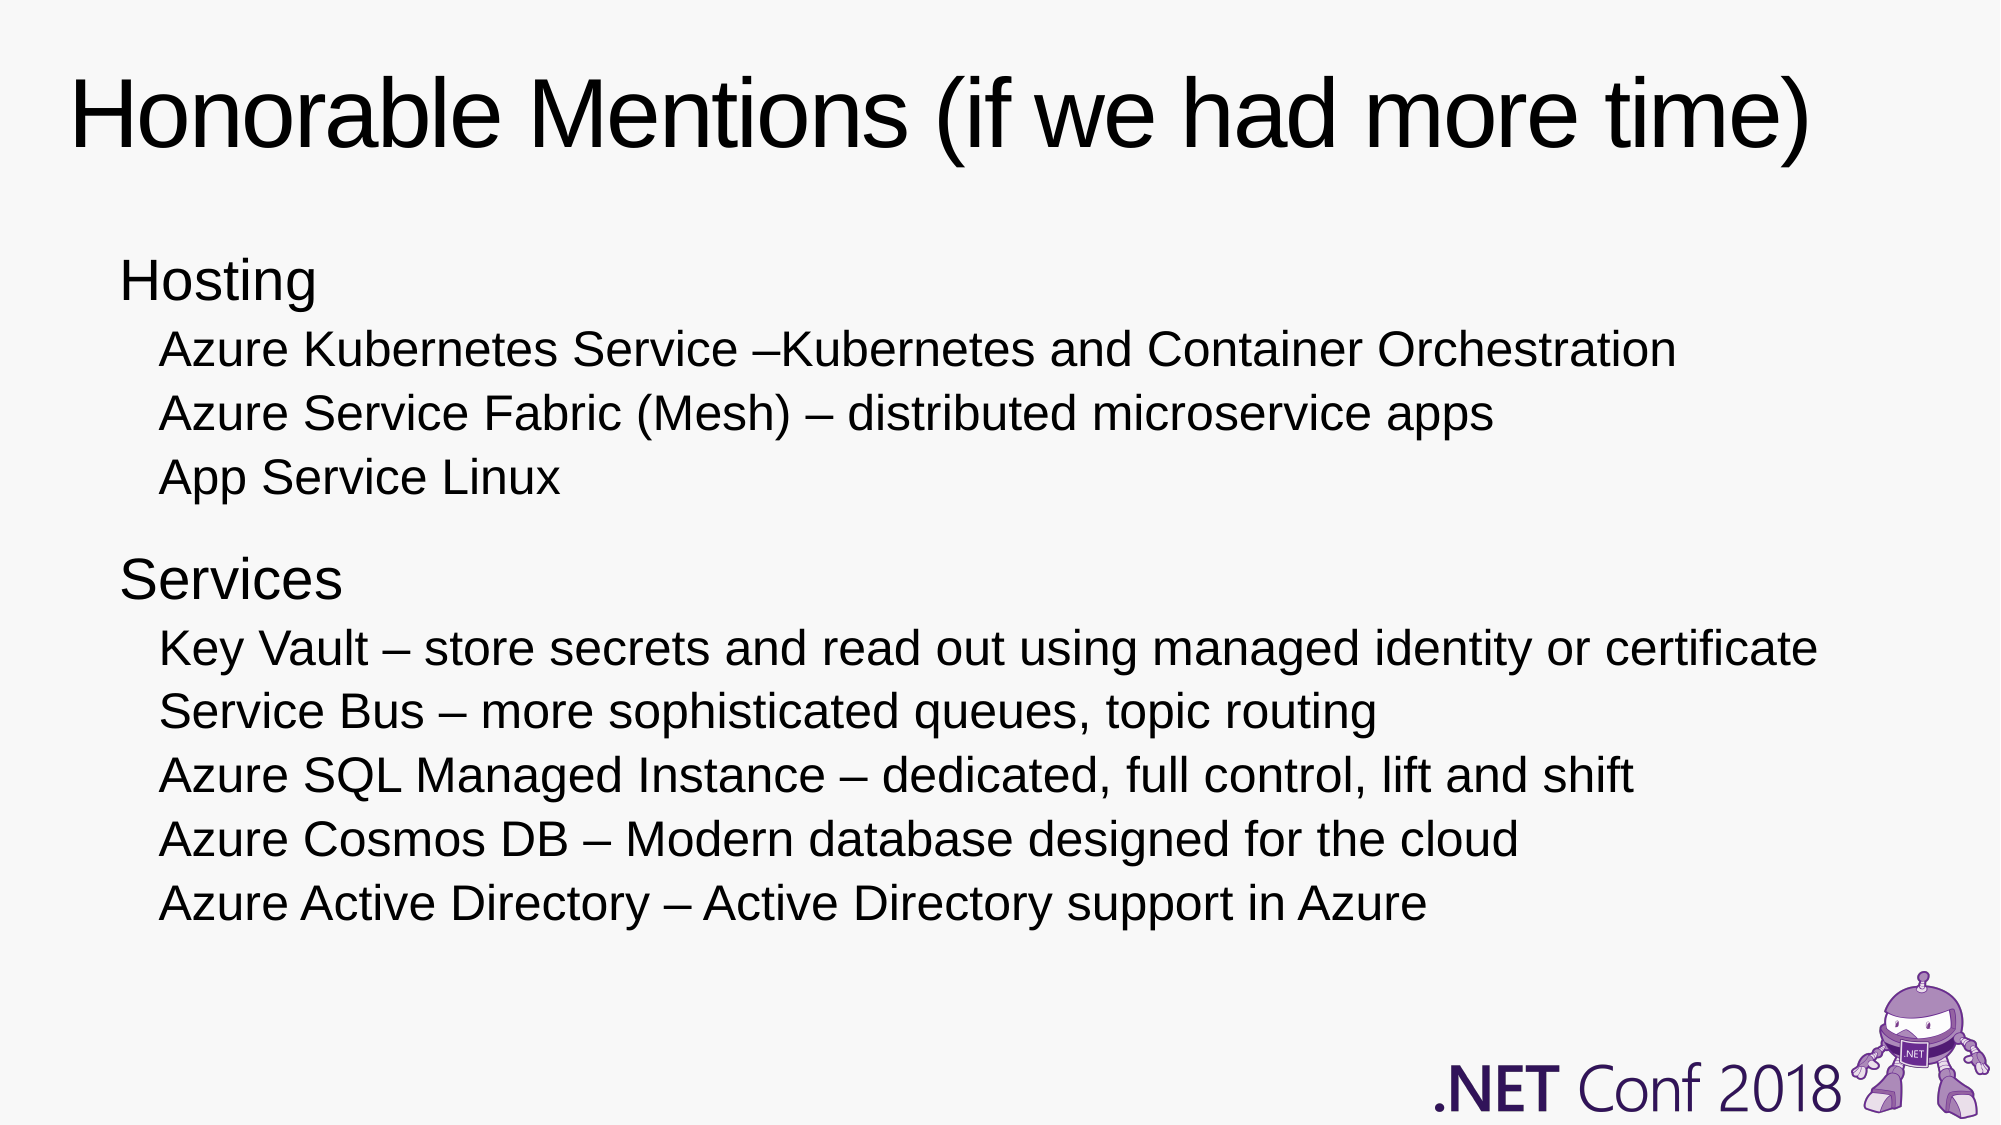

# Honorable Mentions (if we had more time)
Hosting
Azure Kubernetes Service –Kubernetes and Container Orchestration
Azure Service Fabric (Mesh) – distributed microservice apps
App Service Linux

Services
Key Vault – store secrets and read out using managed identity or certificate
Service Bus – more sophisticated queues, topic routing
Azure SQL Managed Instance – dedicated, full control, lift and shift
Azure Cosmos DB – Modern database designed for the cloud
Azure Active Directory – Active Directory support in Azure